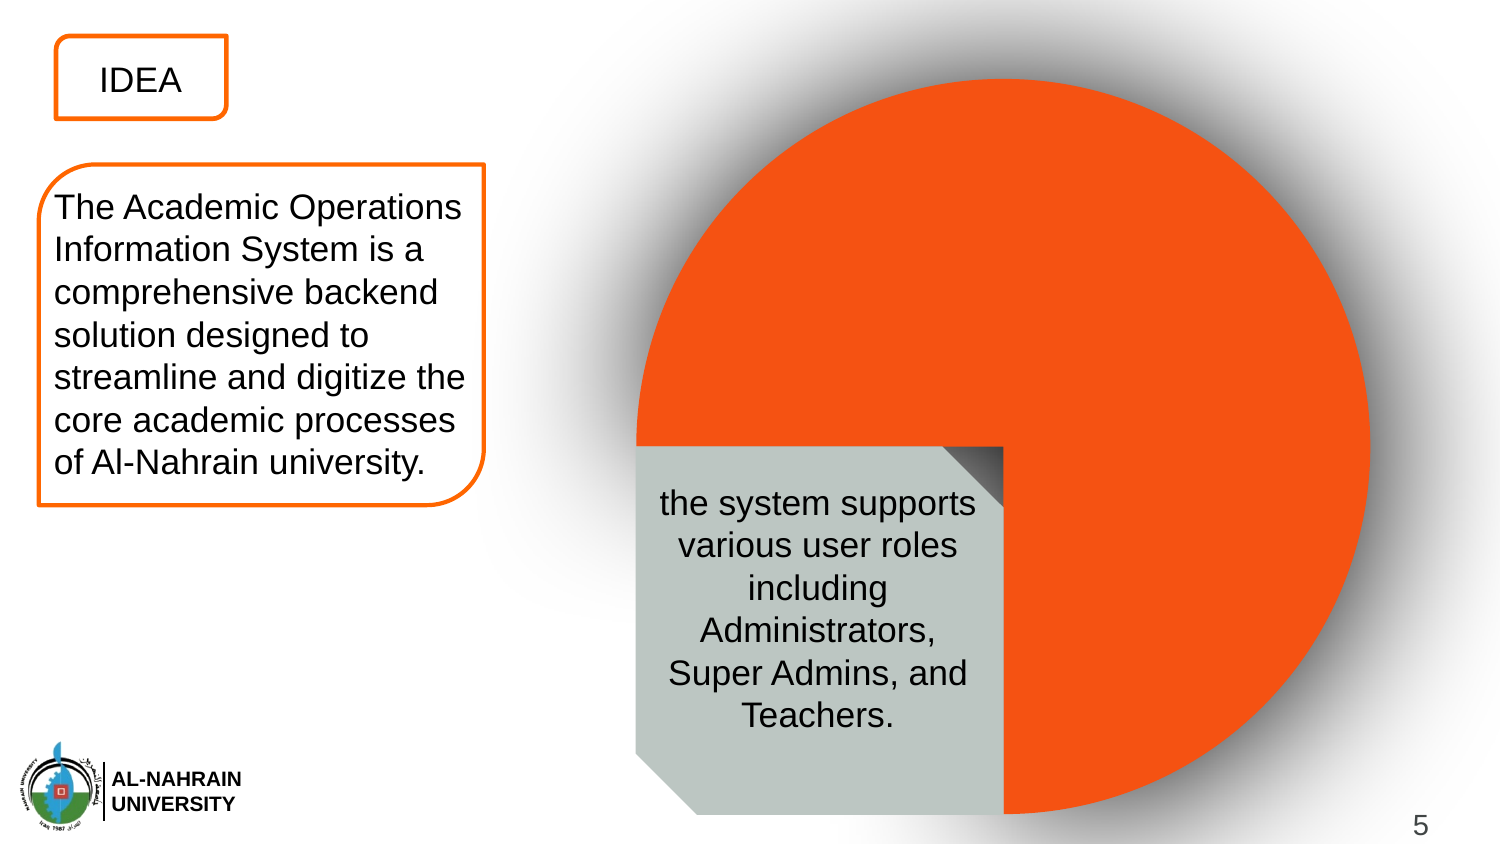

IDEA

The Academic Operations Information System is a comprehensive backend solution designed to streamline and digitize the core academic processes of Al-Nahrain university.

the system supports various user roles including Administrators, Super Admins, and Teachers.

5